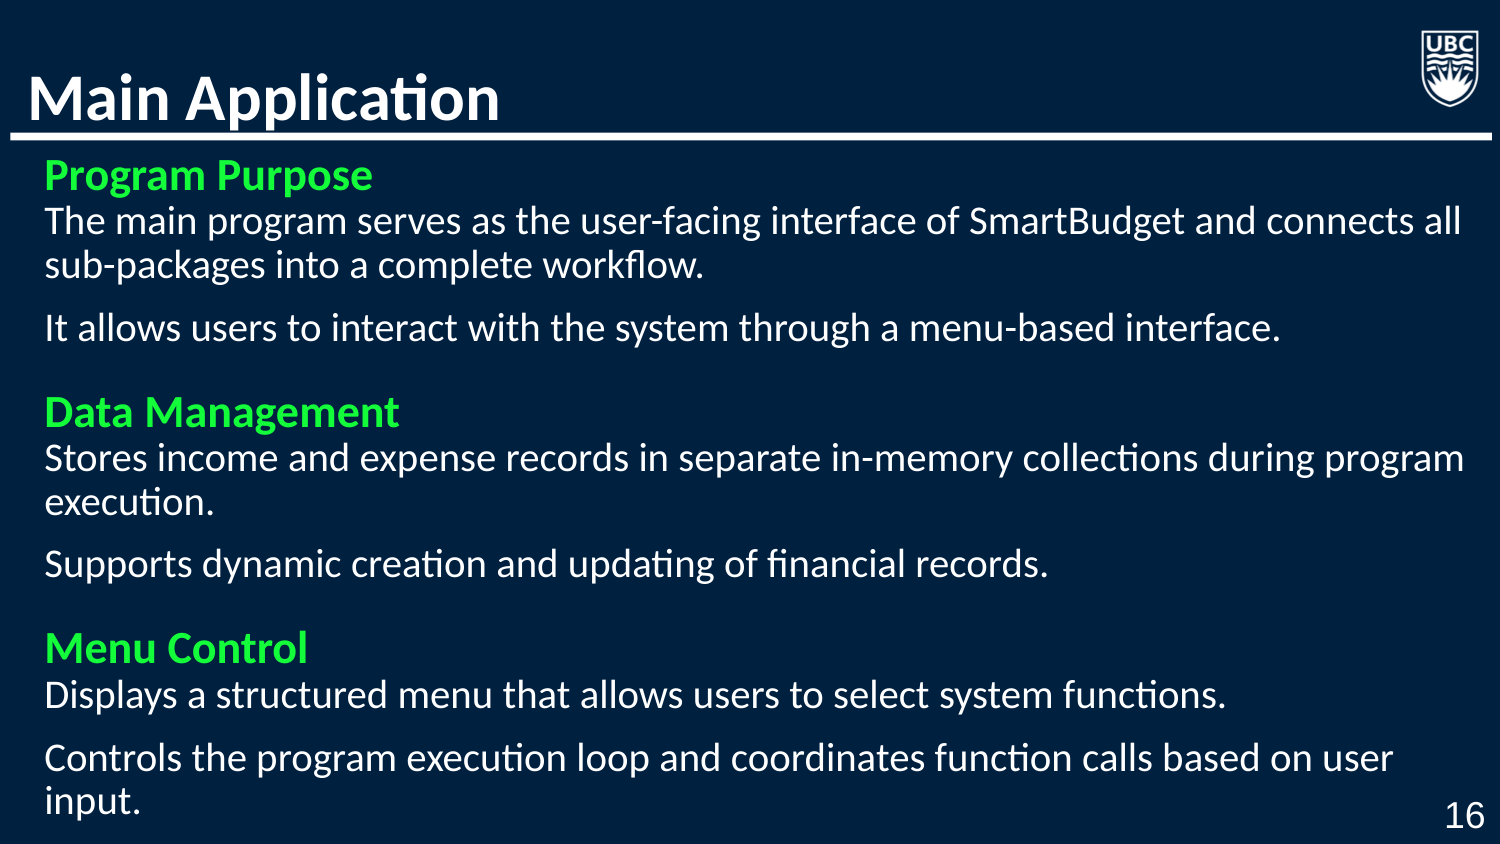

# Main Application
Program Purpose
The main program serves as the user-facing interface of SmartBudget and connects all sub-packages into a complete workflow.
It allows users to interact with the system through a menu-based interface.
Data Management
Stores income and expense records in separate in-memory collections during program execution.
Supports dynamic creation and updating of financial records.
Menu Control
Displays a structured menu that allows users to select system functions.
Controls the program execution loop and coordinates function calls based on user input.